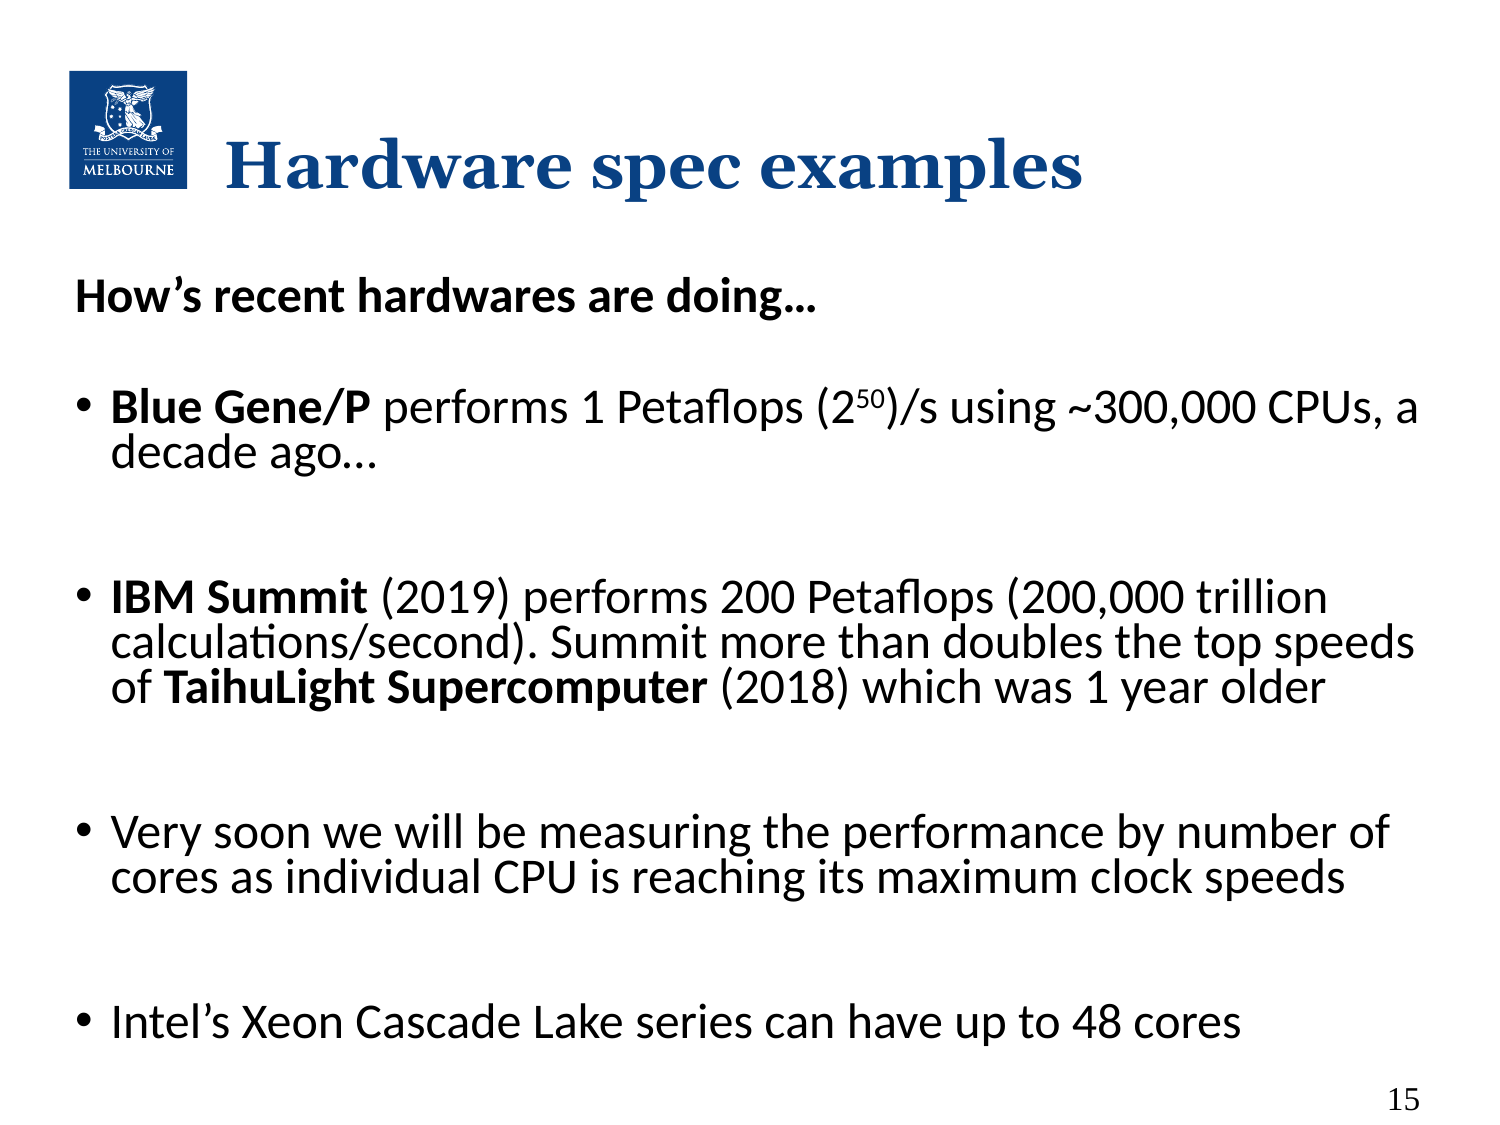

# Hardware spec examples

How’s recent hardwares are doing…

Blue Gene/P performs 1 Petaflops (250)/s using ~300,000 CPUs, a decade ago…

IBM Summit (2019) performs 200 Petaflops (200,000 trillion calculations/second). Summit more than doubles the top speeds of TaihuLight Supercomputer (2018) which was 1 year older

Very soon we will be measuring the performance by number of cores as individual CPU is reaching its maximum clock speeds

Intel’s Xeon Cascade Lake series can have up to 48 cores